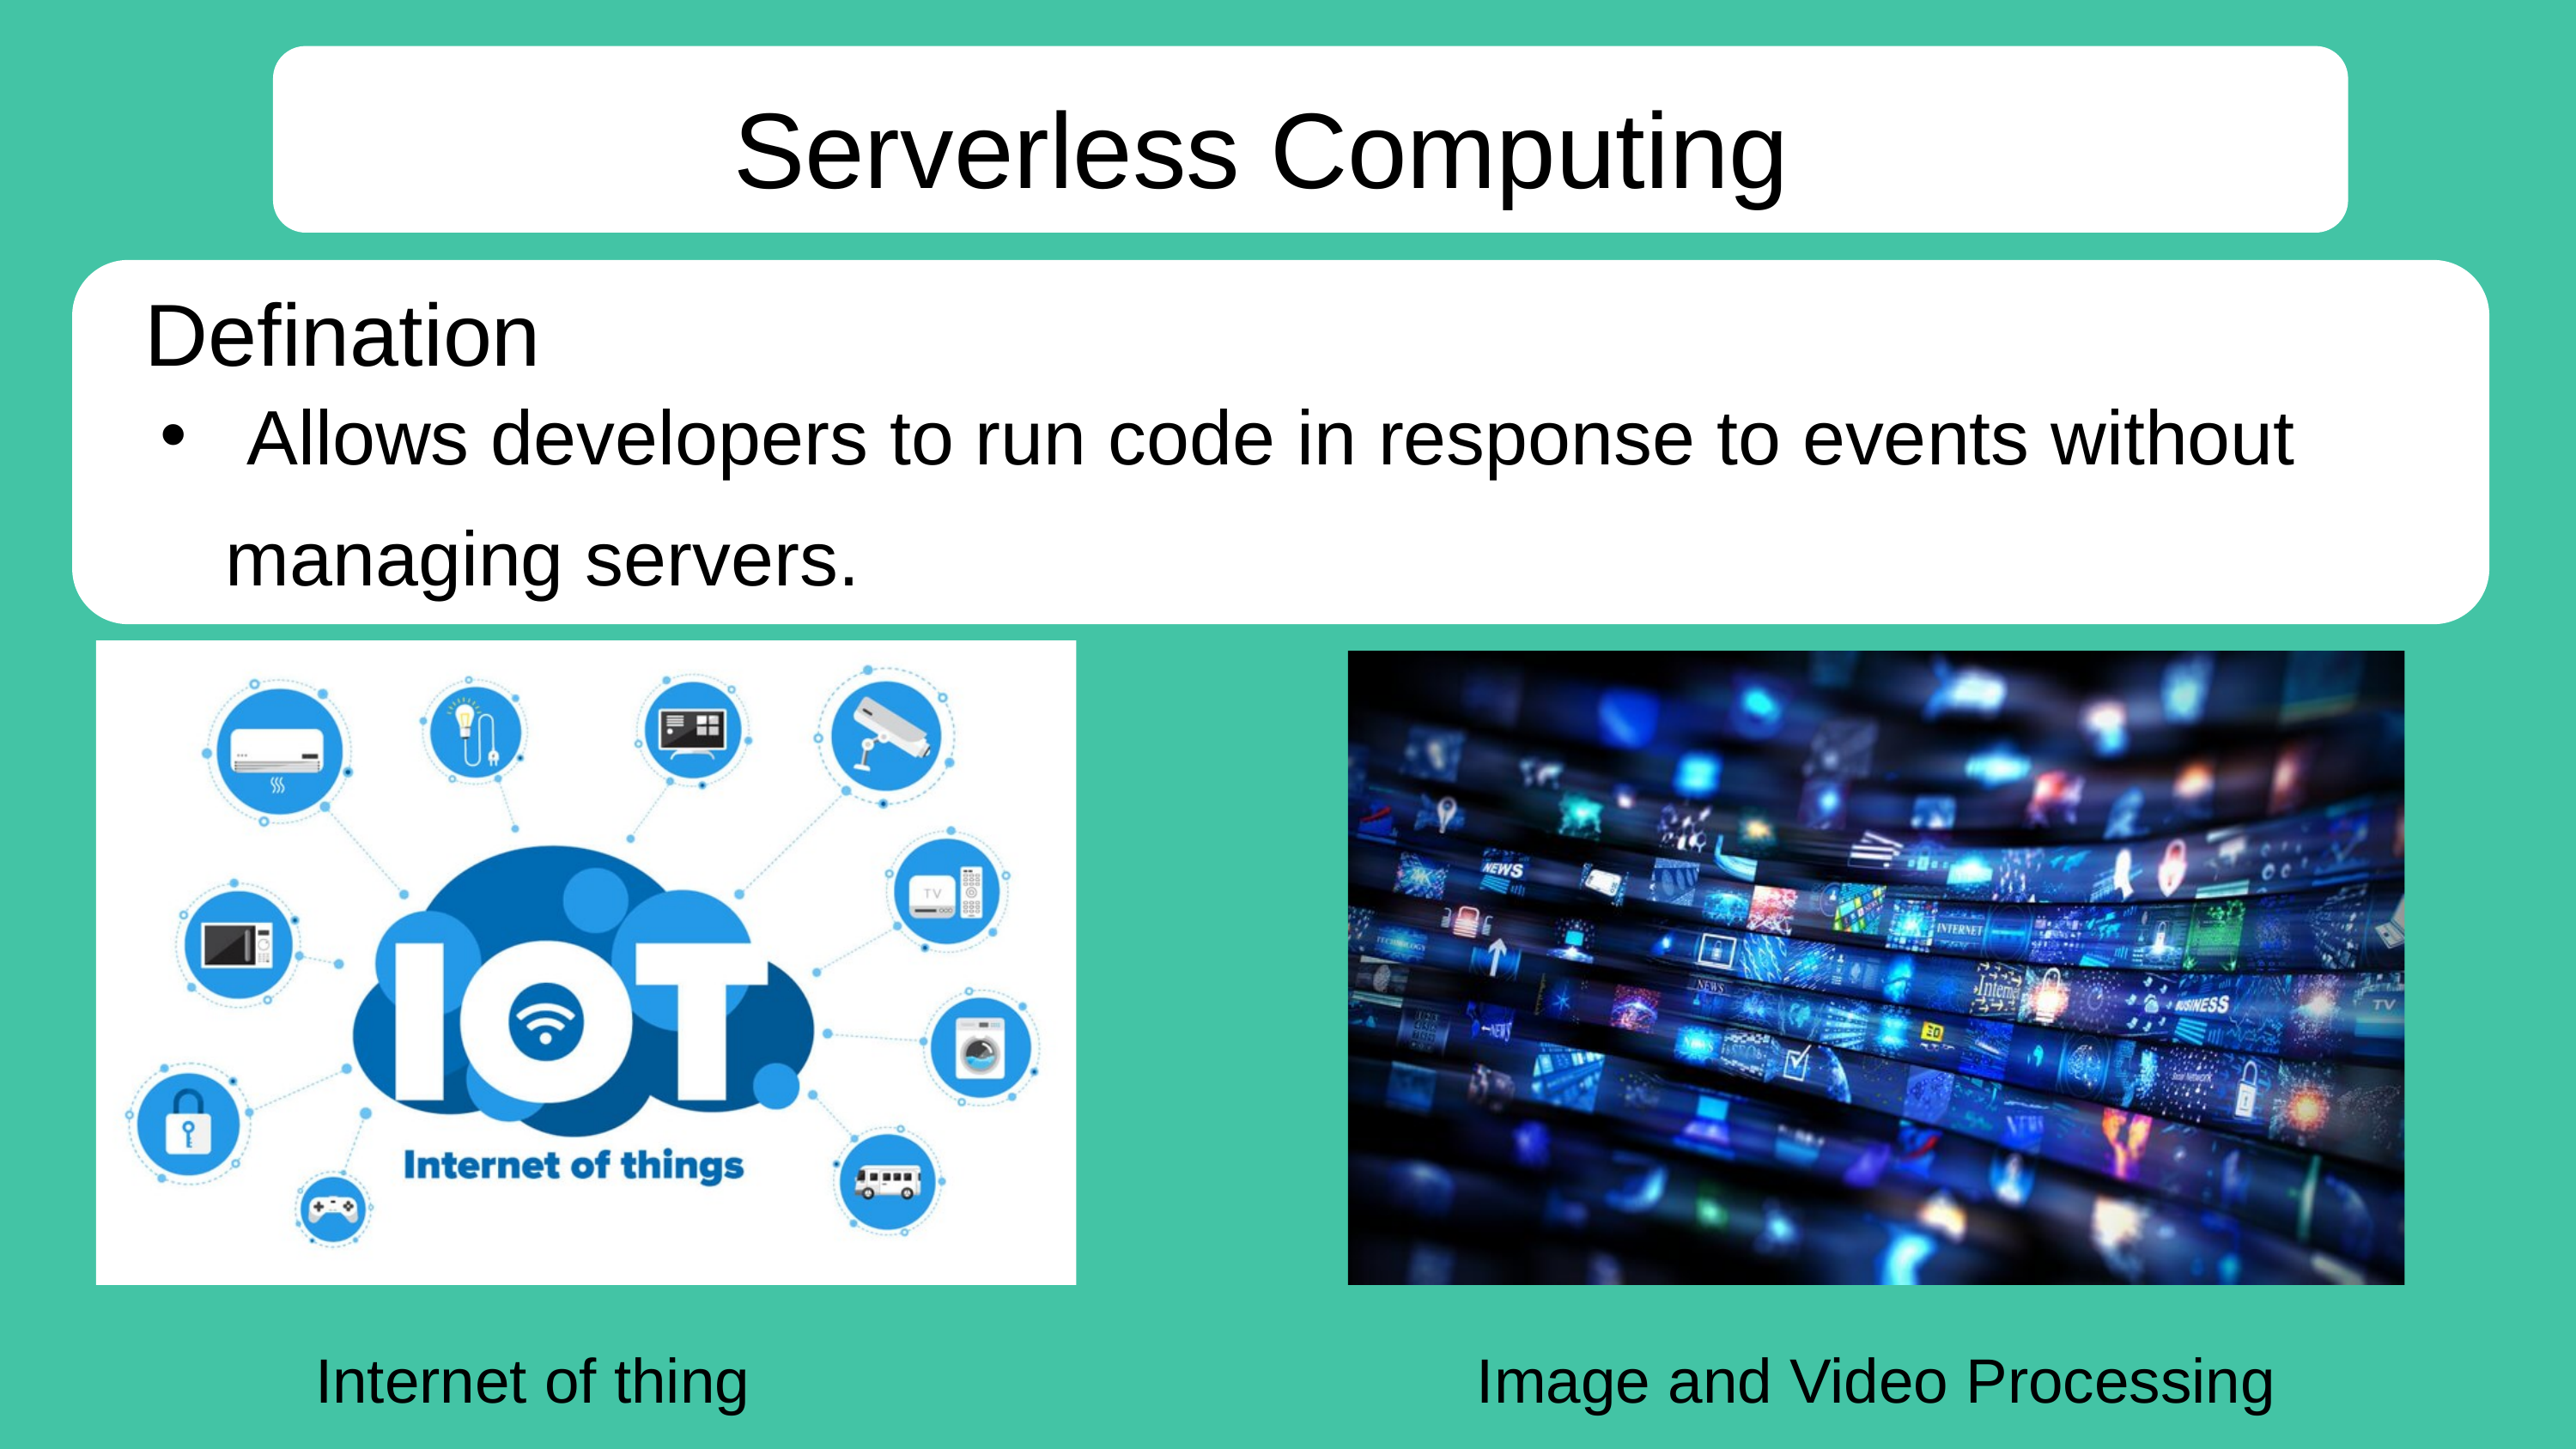

Serverless Computing

Defination
 Allows developers to run code in response to events without managing servers.

Internet of thing
Image and Video Processing